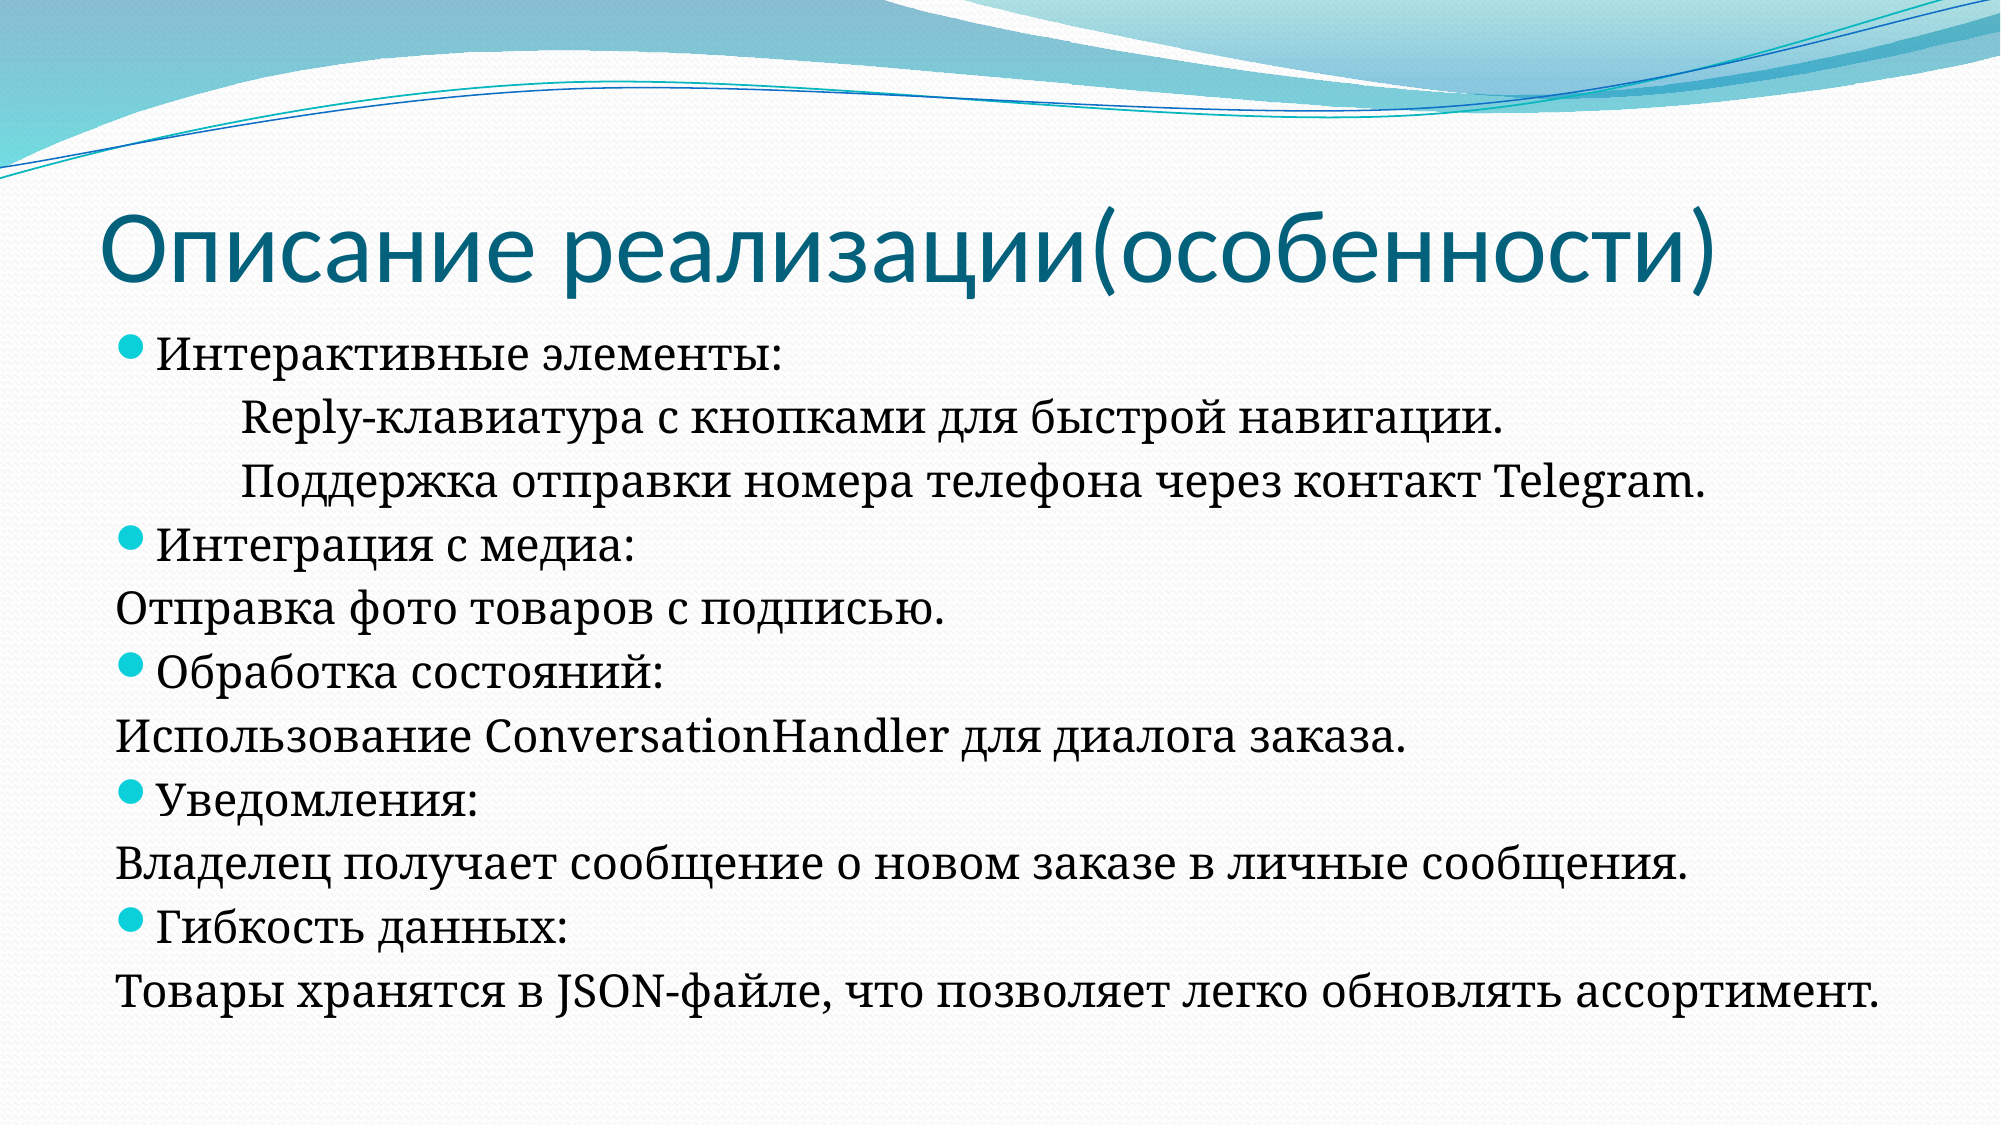

# Описание реализации(особенности)
Интерактивные элементы:
	Reply-клавиатура с кнопками для быстрой навигации.
	Поддержка отправки номера телефона через контакт Telegram.
Интеграция с медиа:
Отправка фото товаров с подписью.
Обработка состояний:
Использование ConversationHandler для диалога заказа.
Уведомления:
Владелец получает сообщение о новом заказе в личные сообщения.
Гибкость данных:
Товары хранятся в JSON-файле, что позволяет легко обновлять ассортимент.